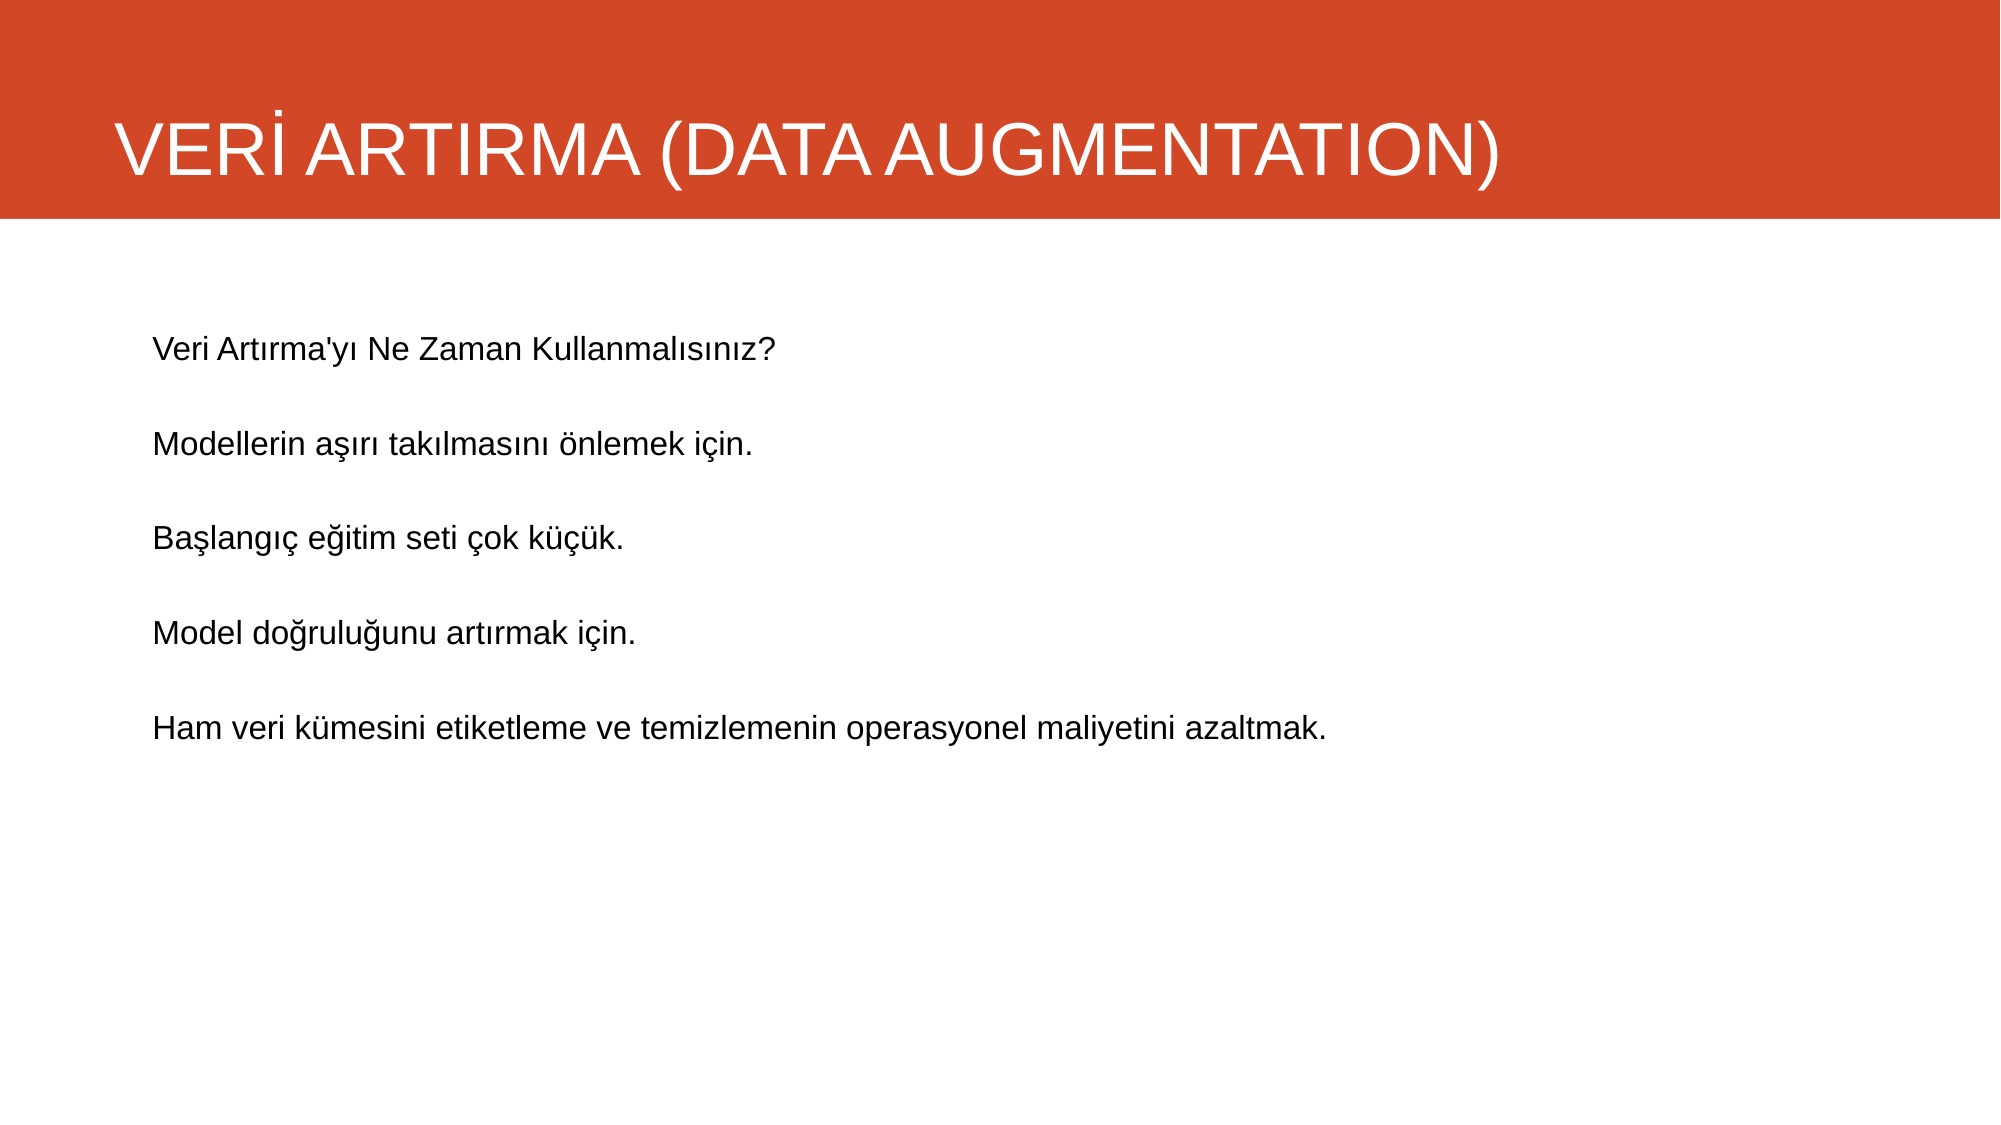

# VERİ ARTIRMA (DATA AUGMENTATION)
Veri Artırma'yı Ne Zaman Kullanmalısınız?
Modellerin aşırı takılmasını önlemek için.
Başlangıç eğitim seti çok küçük.
Model doğruluğunu artırmak için.
Ham veri kümesini etiketleme ve temizlemenin operasyonel maliyetini azaltmak.